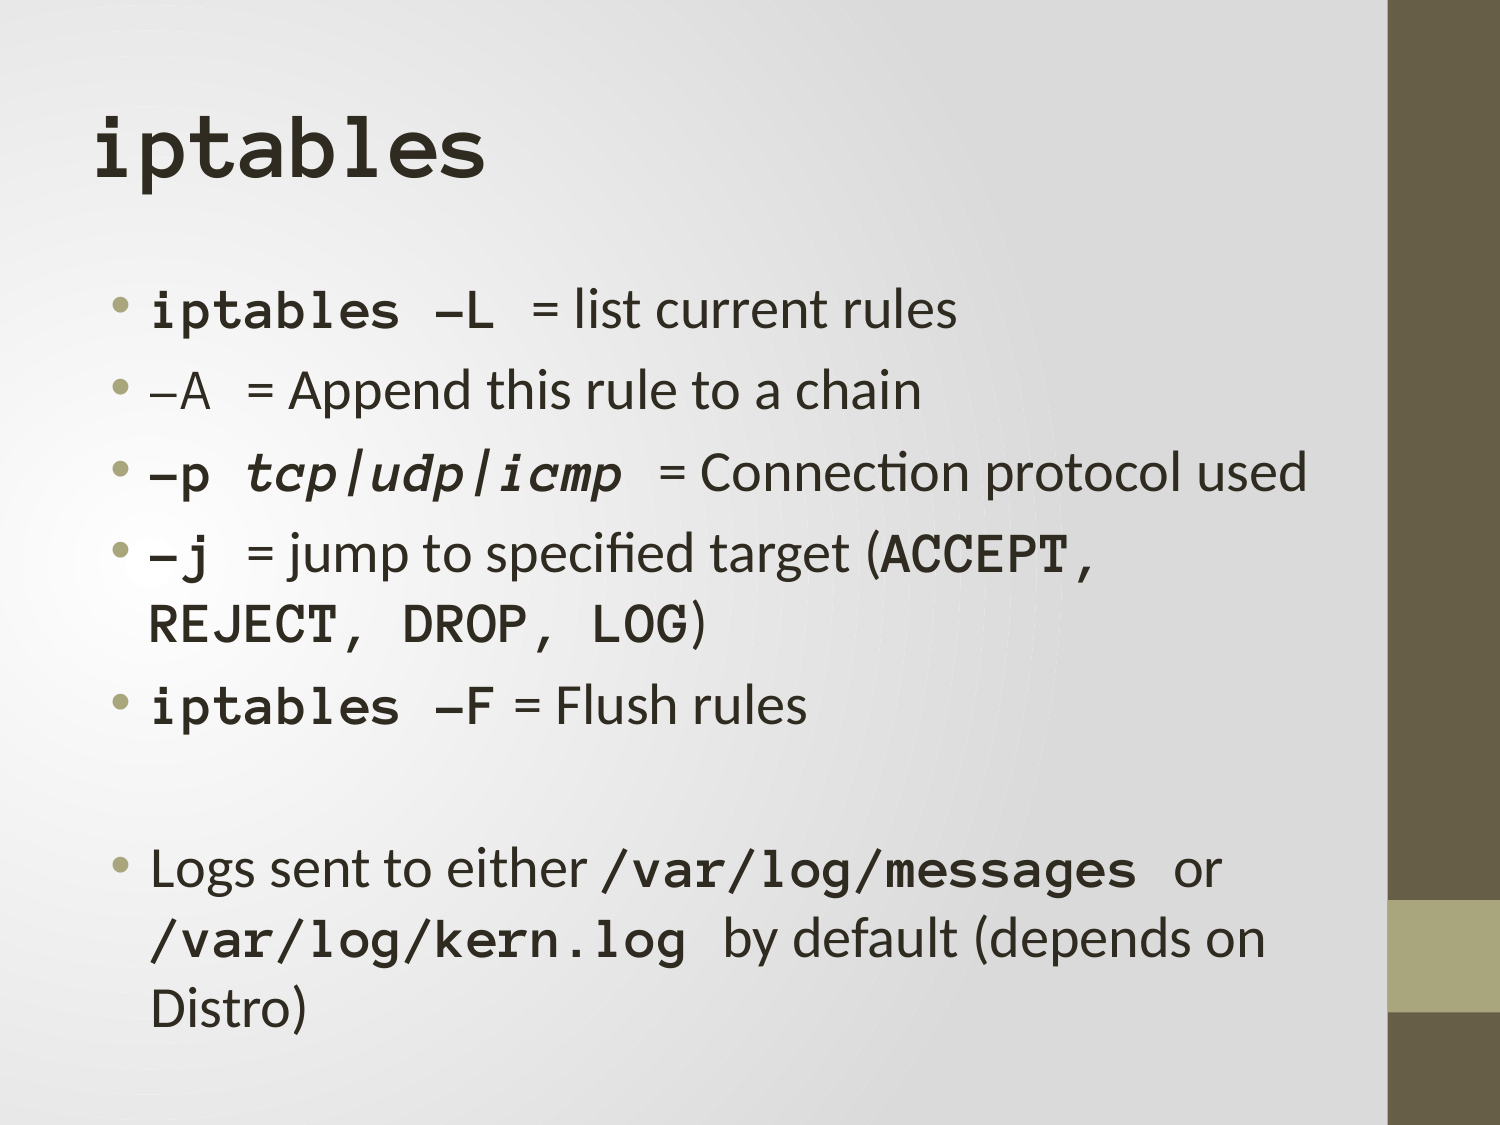

# iptables
iptables –L = list current rules
-A = Append this rule to a chain
-p tcp|udp|icmp = Connection protocol used
-j = jump to specified target (ACCEPT, REJECT, DROP, LOG)
iptables –F = Flush rules

Logs sent to either /var/log/messages or /var/log/kern.log by default (depends on Distro)